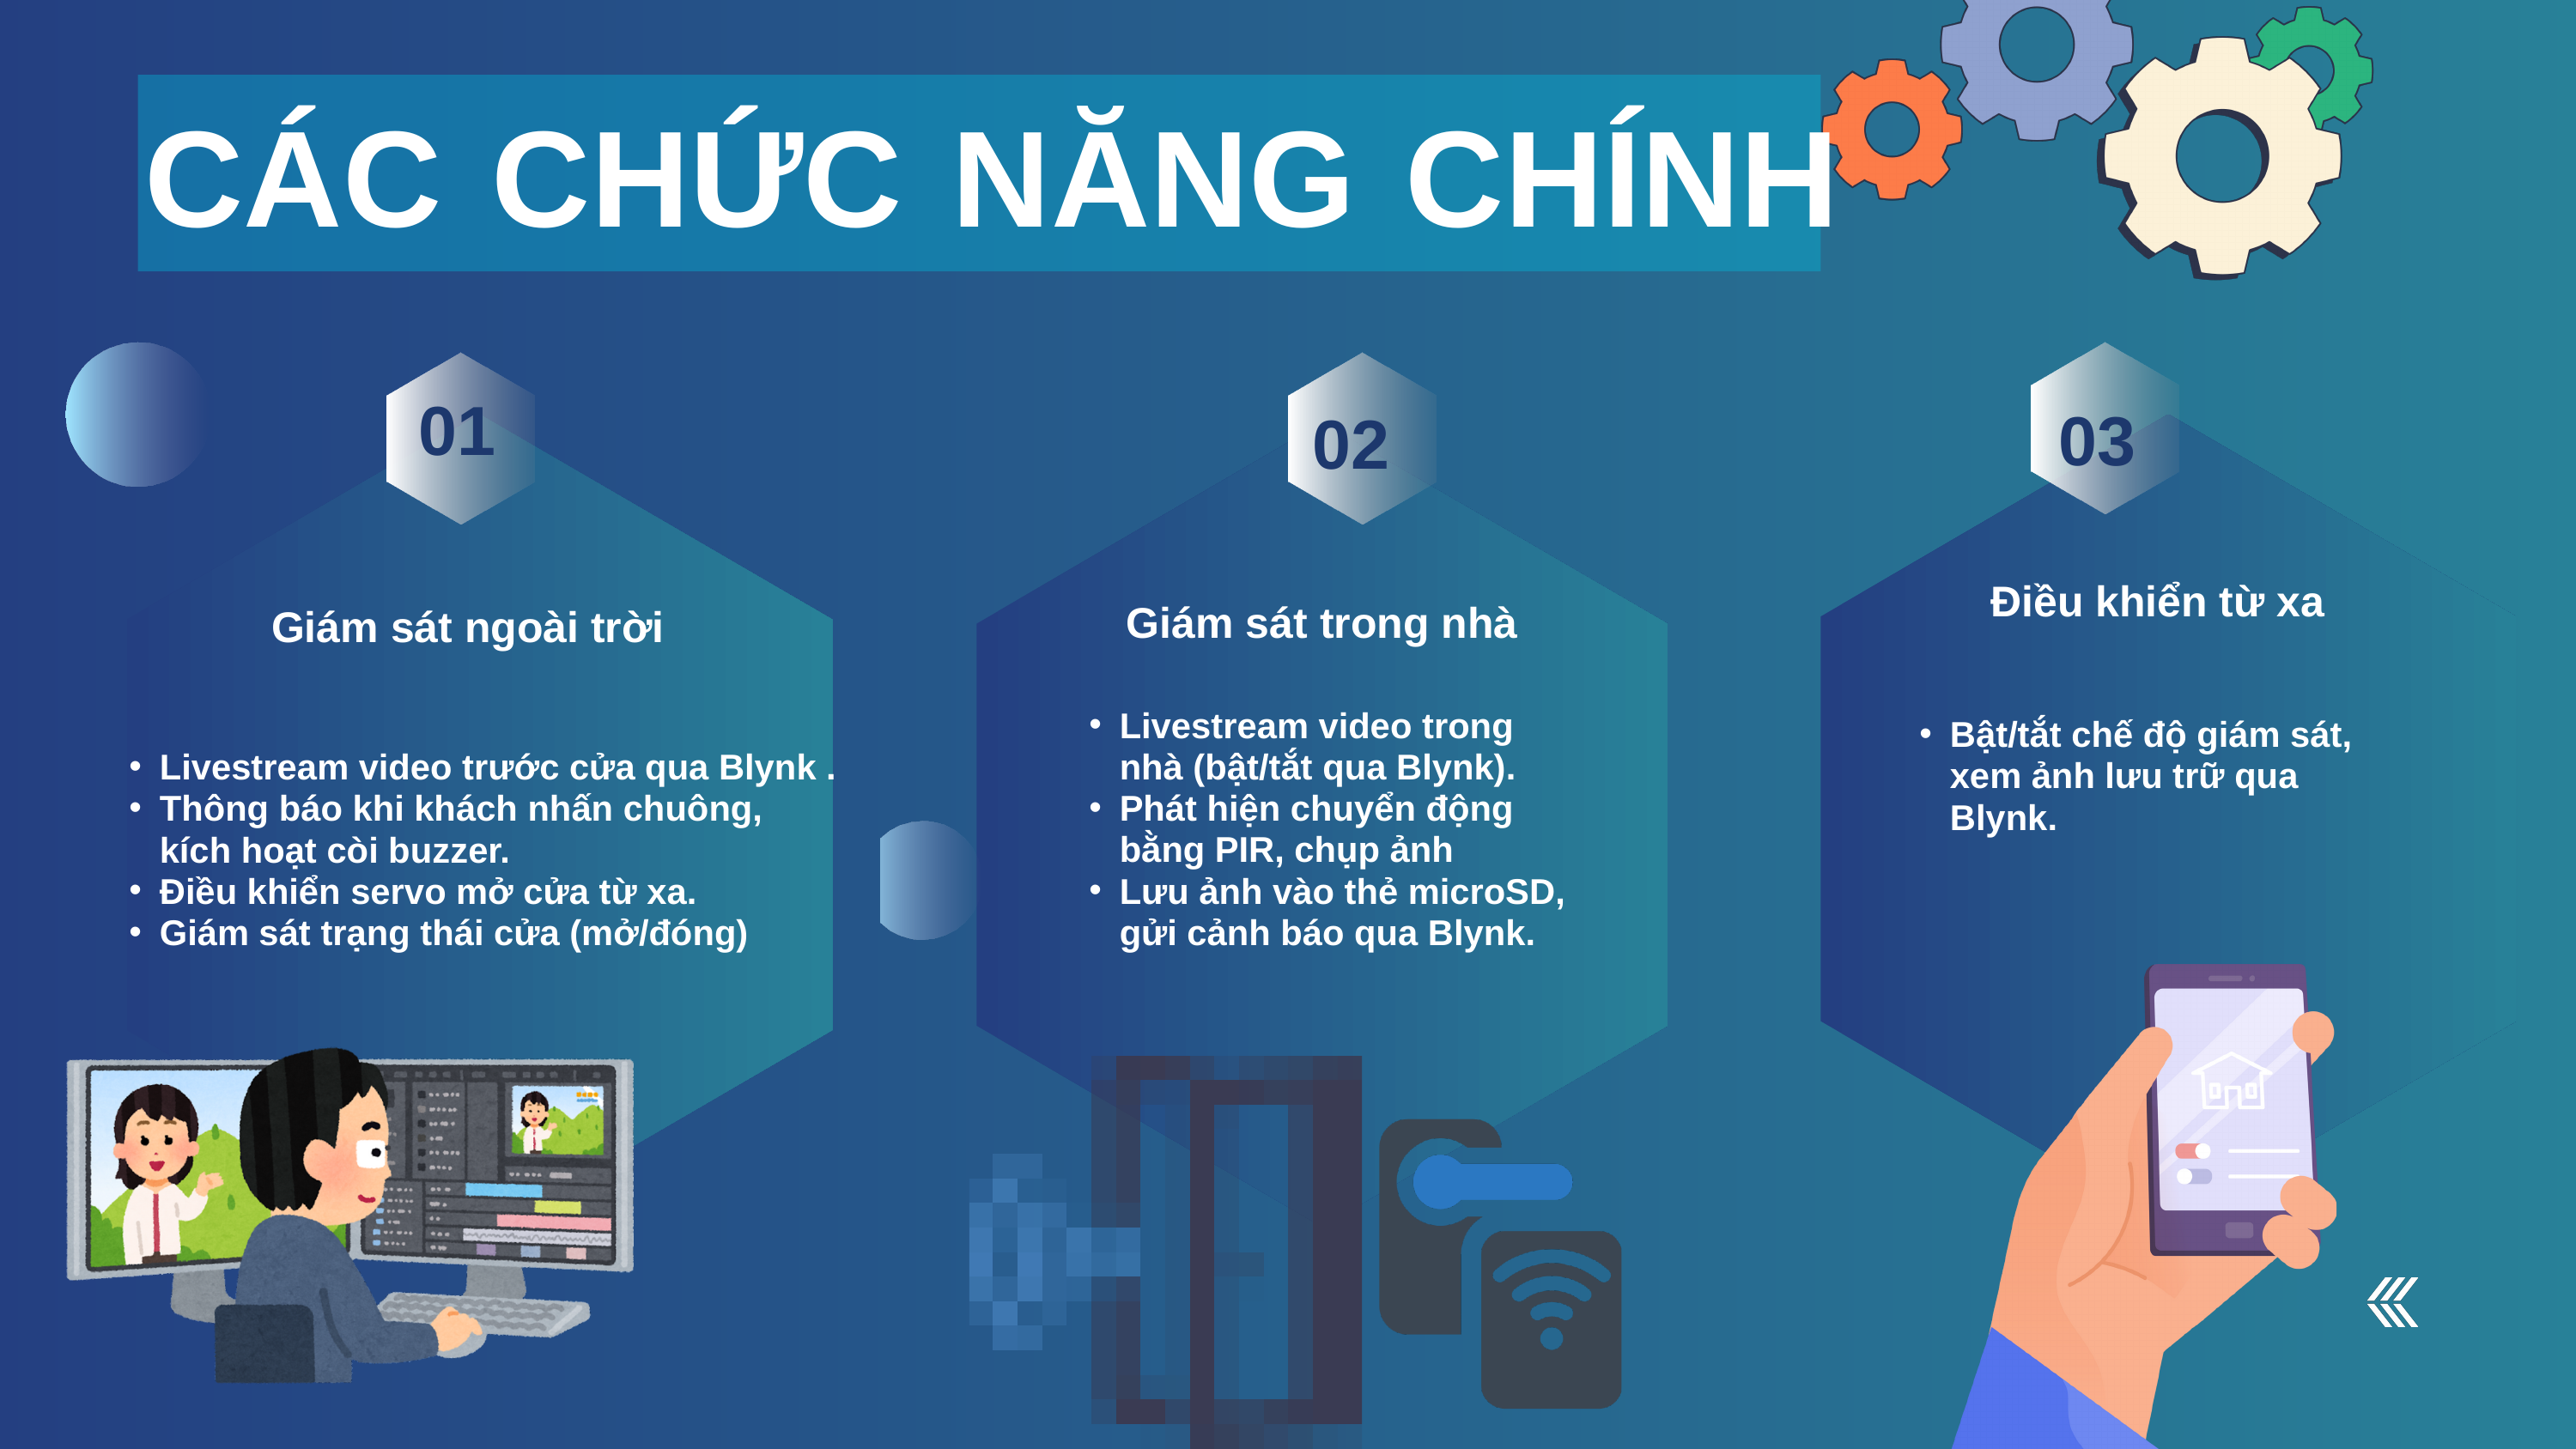

CÁC CHỨC NĂNG CHÍNH

01
03
02

Điều khiển từ xa
Giám sát trong nhà
Giám sát ngoài trời
Livestream video trong nhà (bật/tắt qua Blynk).
Phát hiện chuyển động bằng PIR, chụp ảnh
Lưu ảnh vào thẻ microSD, gửi cảnh báo qua Blynk.

Bật/tắt chế độ giám sát, xem ảnh lưu trữ qua Blynk.
Livestream video trước cửa qua Blynk .
Thông báo khi khách nhấn chuông, kích hoạt còi buzzer.
Điều khiển servo mở cửa từ xa.
Giám sát trạng thái cửa (mở/đóng)